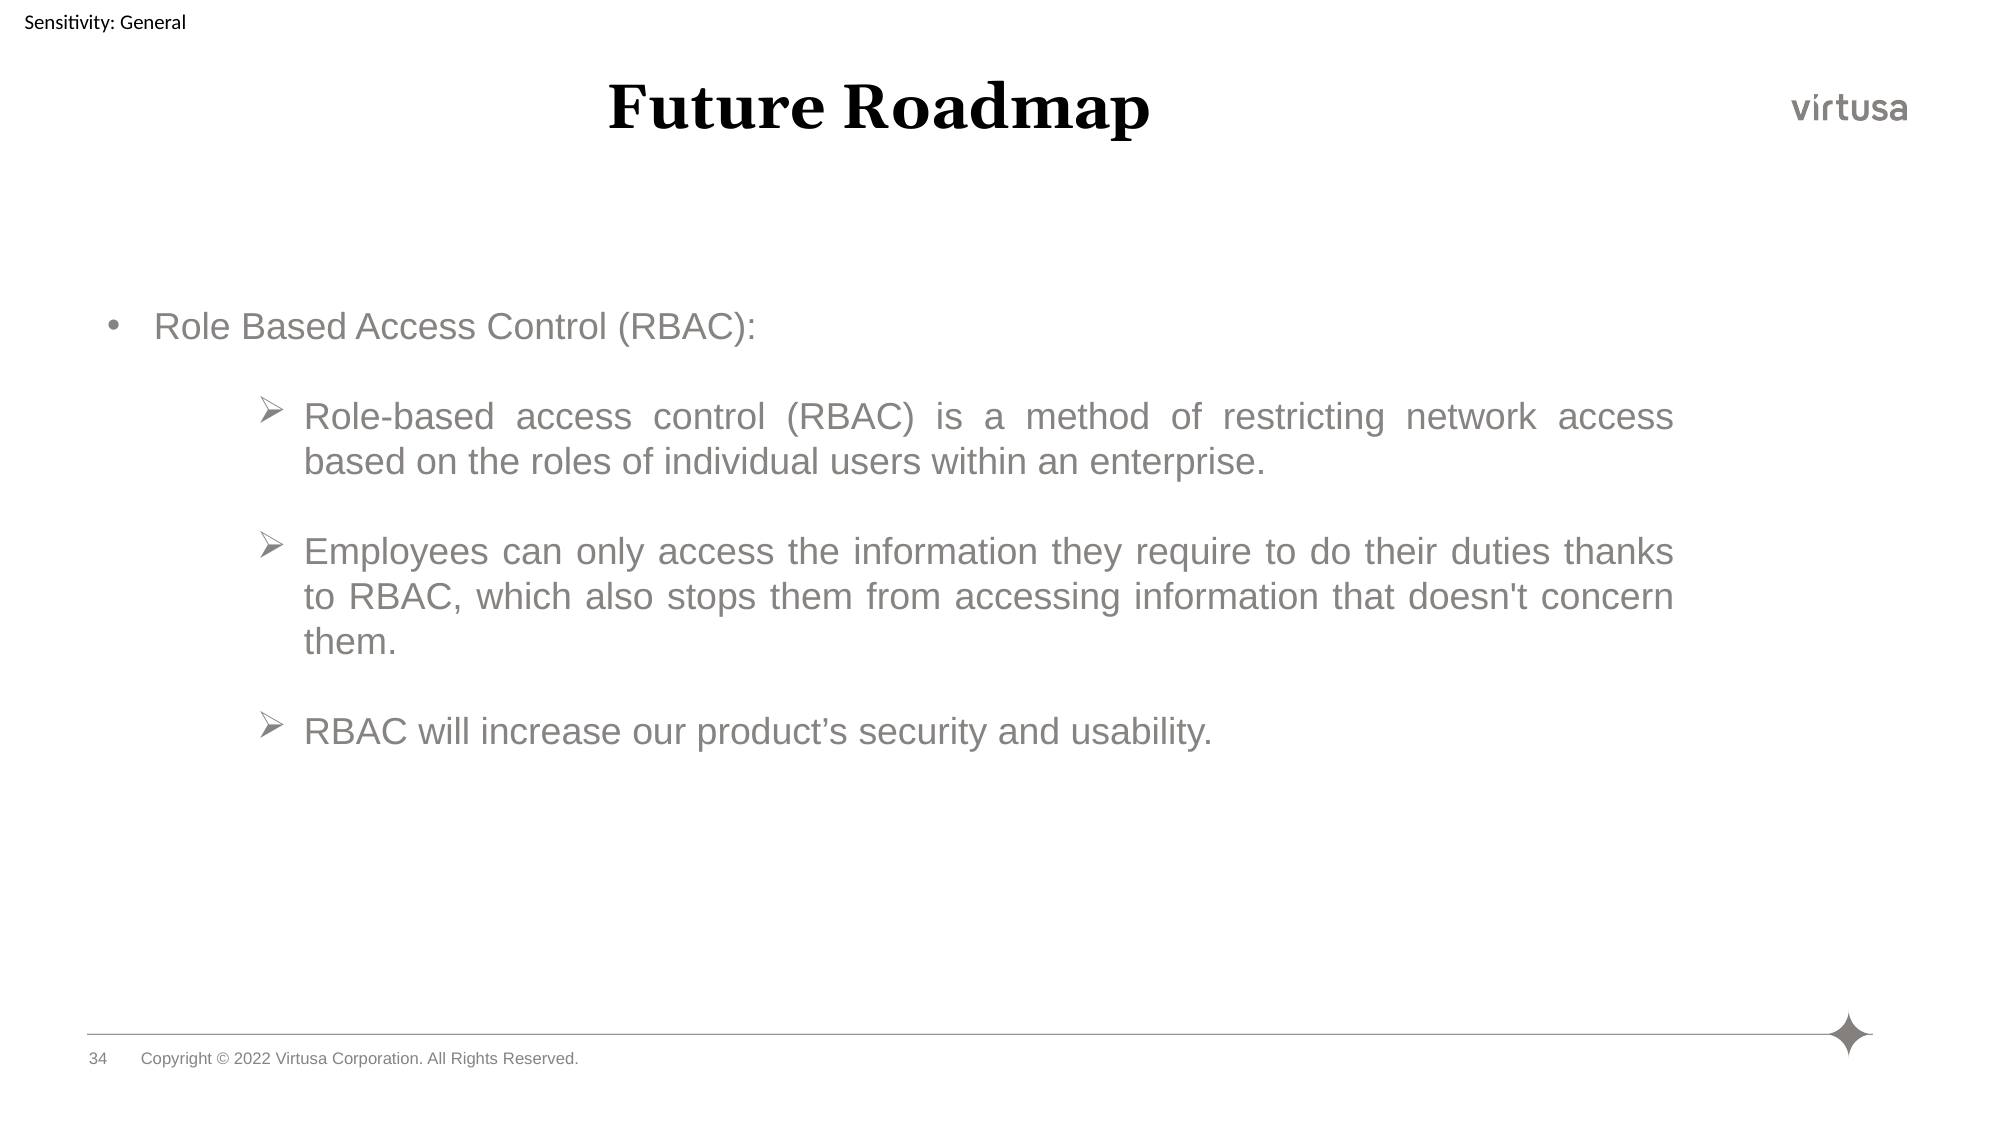

# Future Roadmap
Role Based Access Control (RBAC):

Role-based access control (RBAC) is a method of restricting network access based on the roles of individual users within an enterprise.

Employees can only access the information they require to do their duties thanks to RBAC, which also stops them from accessing information that doesn't concern them.

RBAC will increase our product’s security and usability.